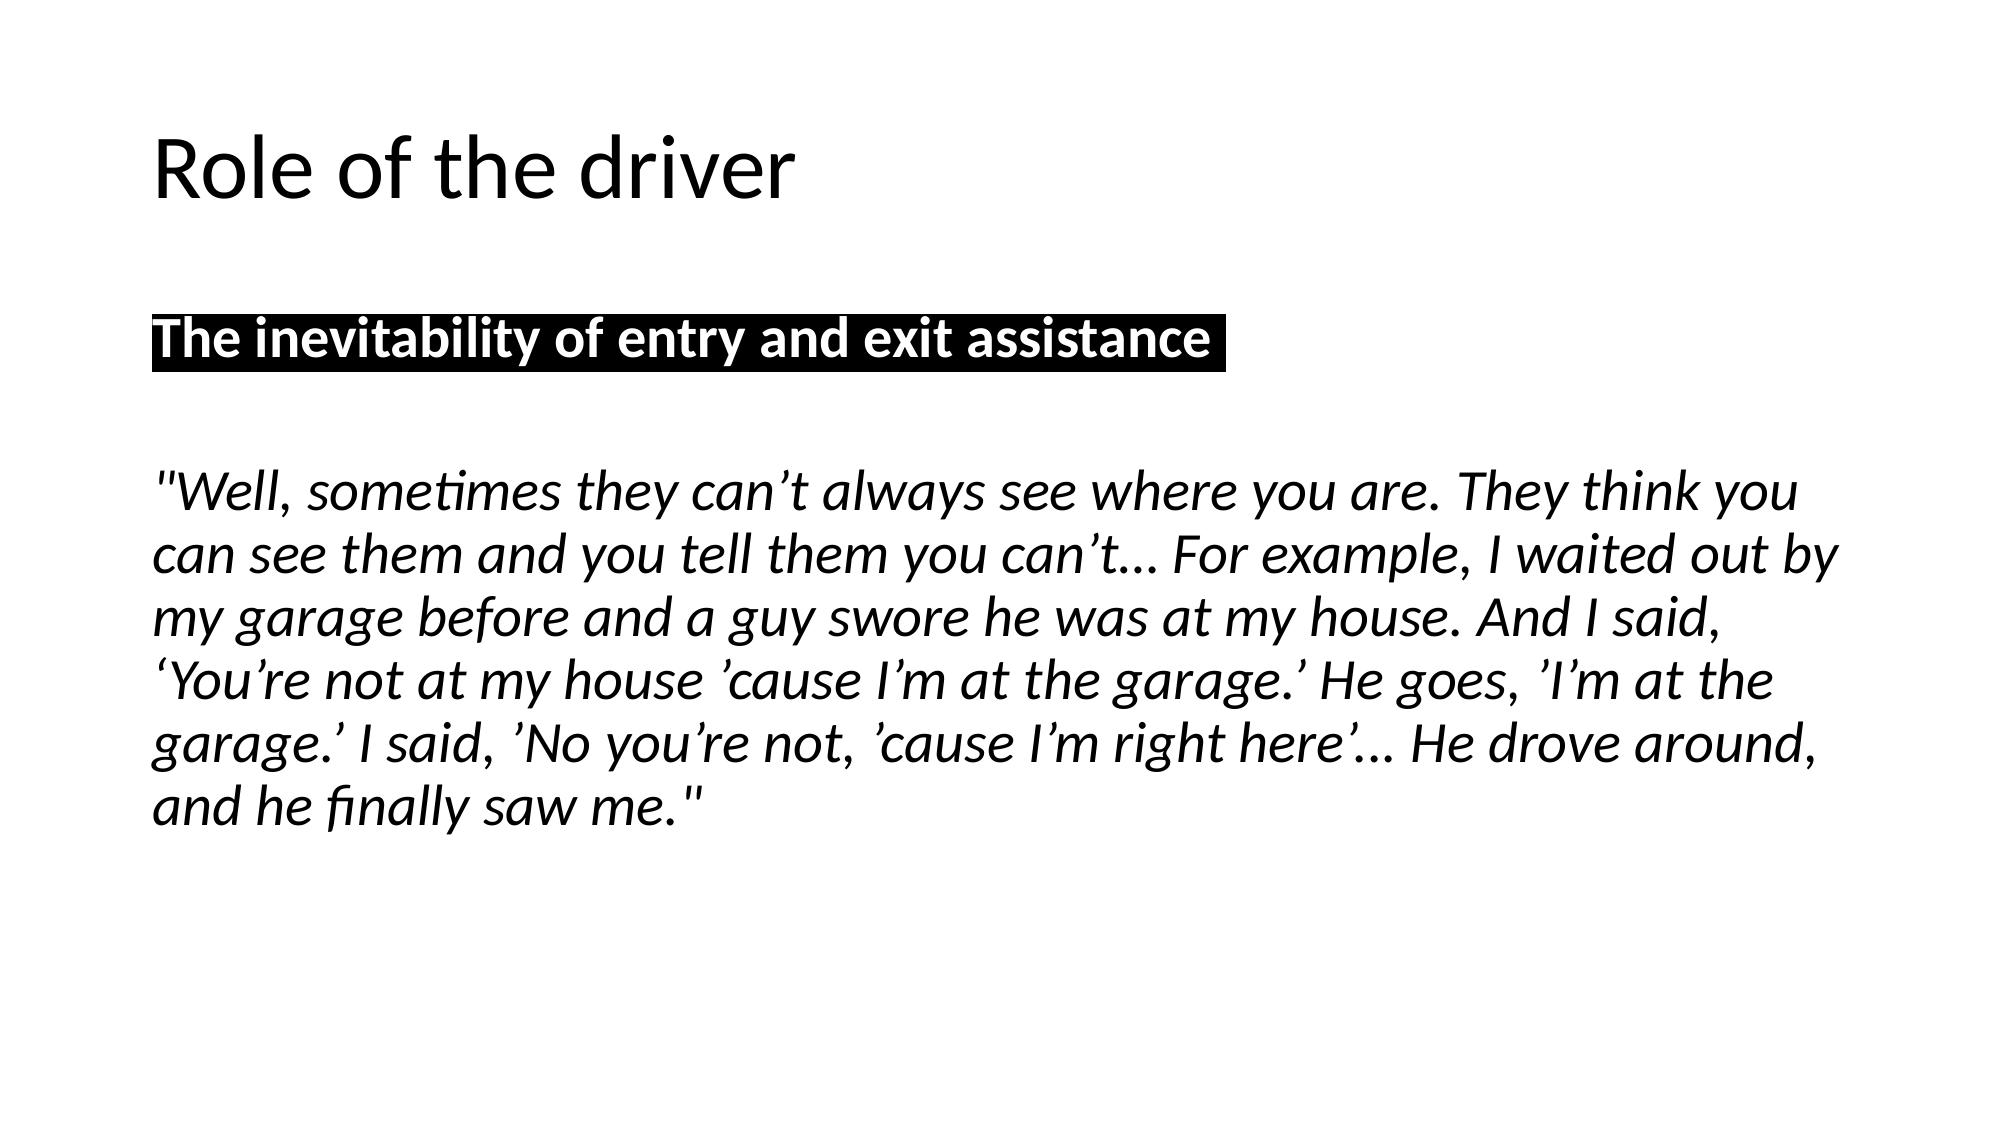

# Role of the driver
The inevitability of entry and exit assistance
"Well, sometimes they can’t always see where you are. They think you can see them and you tell them you can’t… For example, I waited out by my garage before and a guy swore he was at my house. And I said, ‘You’re not at my house ’cause I’m at the garage.’ He goes, ’I’m at the garage.’ I said, ’No you’re not, ’cause I’m right here’... He drove around, and he finally saw me."